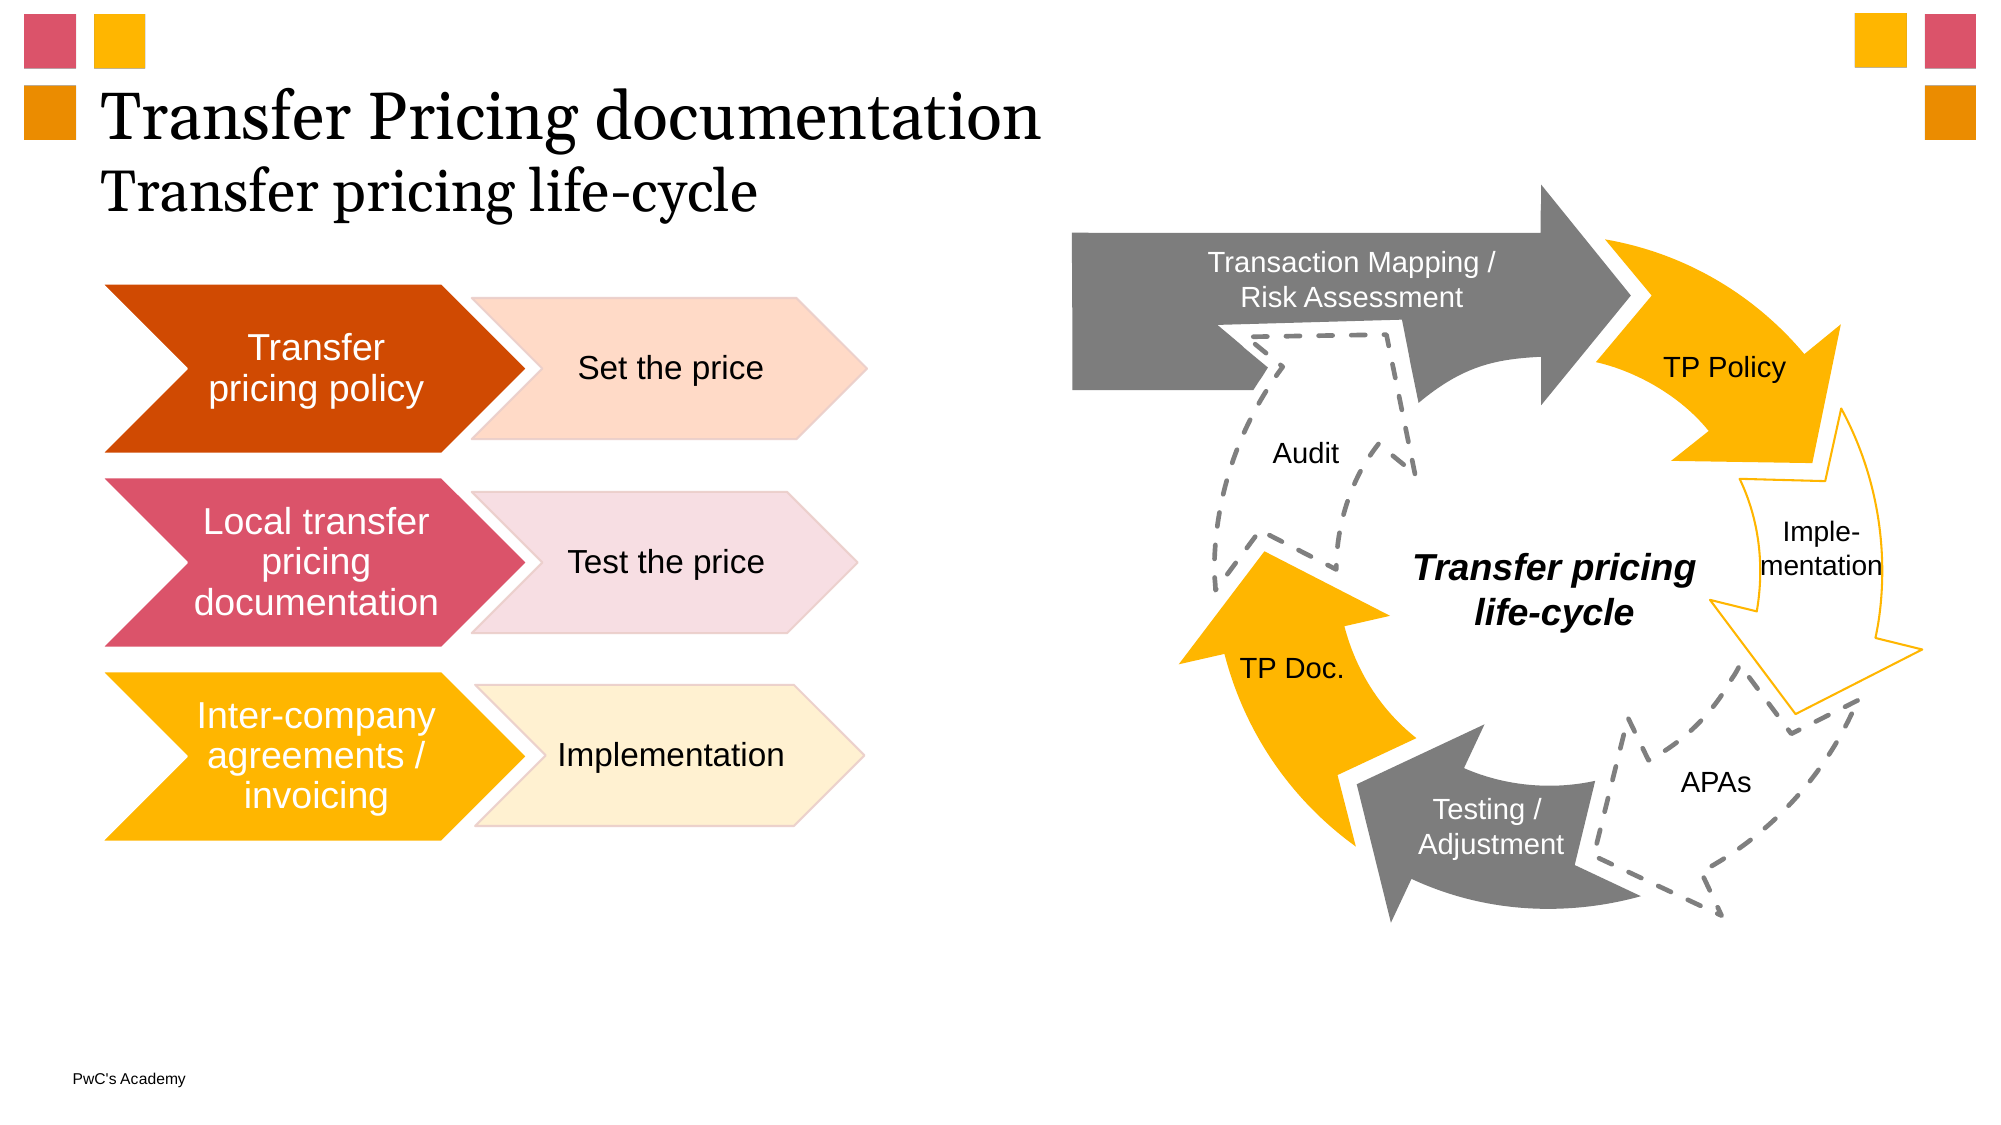

Transfer Pricing documentation
Transfer pricing life-cycle

Transaction Mapping /
Risk Assessment
TP Policy
Audit
Imple-
mentation
Transfer pricing
life-cycle
TP Doc.
APAs
Testing /
Adjustment

Transfer pricing policy

Set the price

Local transfer pricing documentation

Test the price

Inter-company agreements / invoicing

Implementation
Arm’s length
price